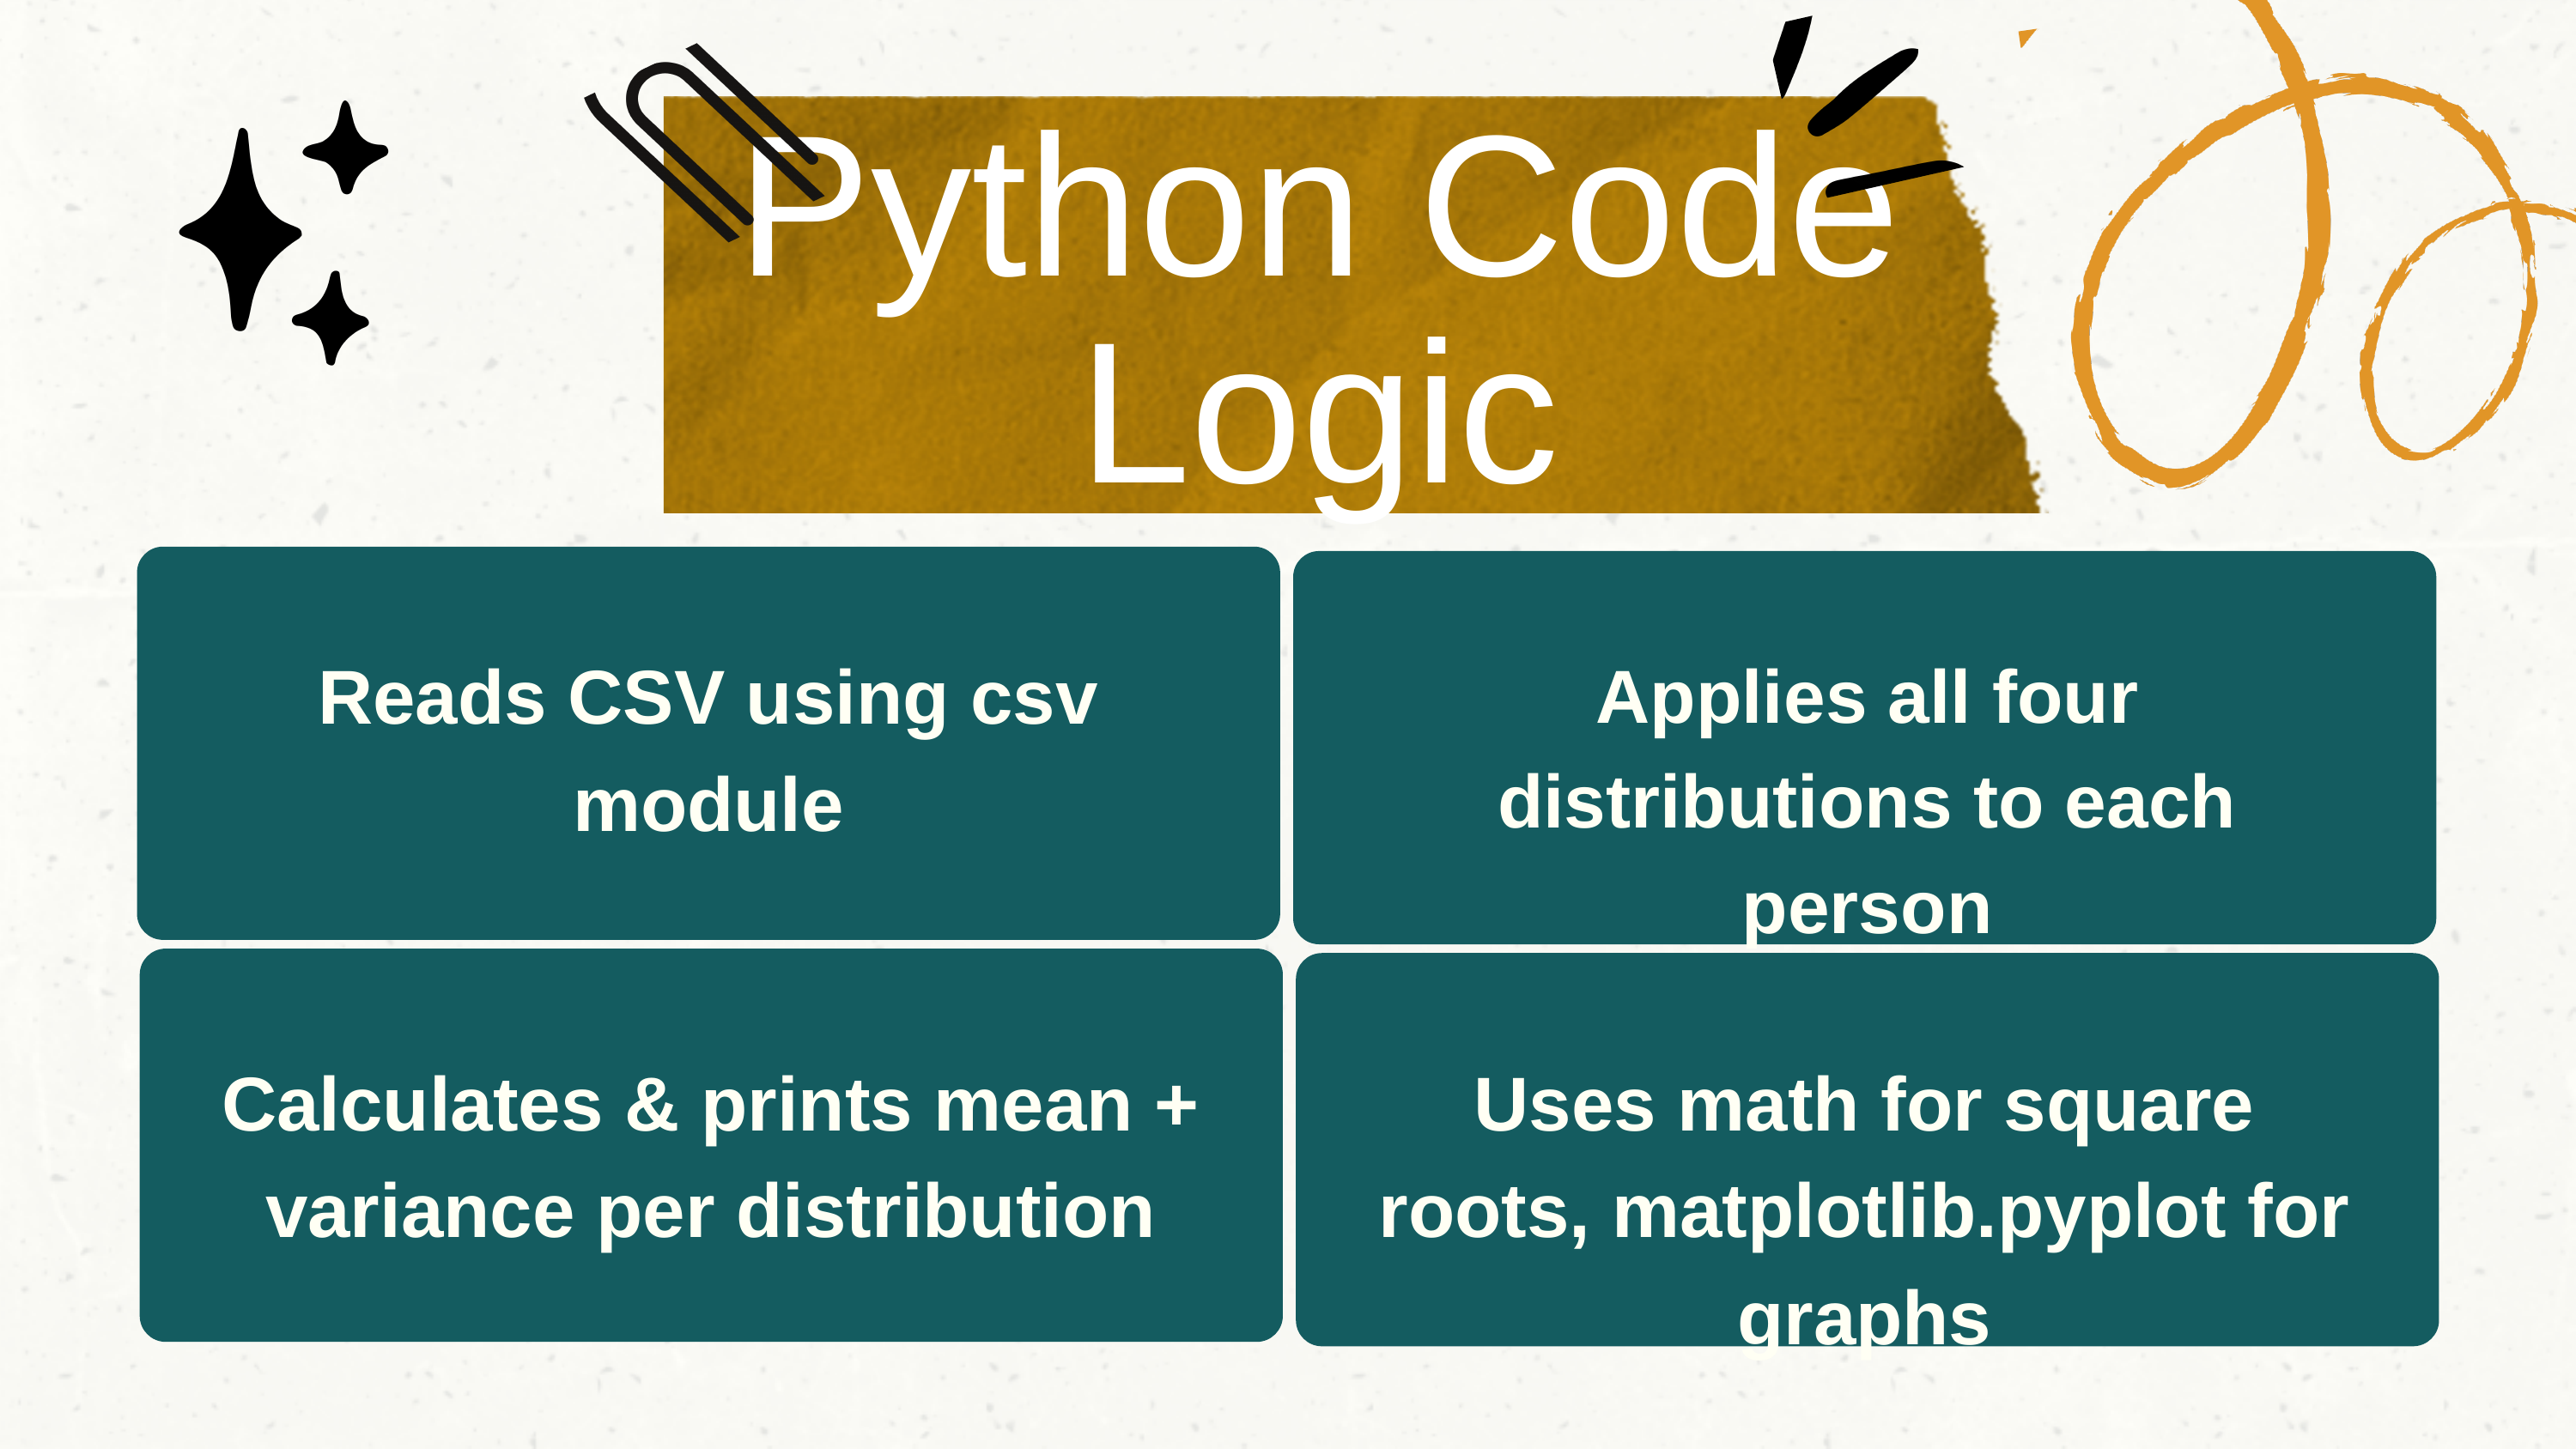

Python Code Logic

Reads CSV using csv module
Applies all four distributions to each person

Calculates & prints mean + variance per distribution
Uses math for square roots, matplotlib.pyplot for graphs